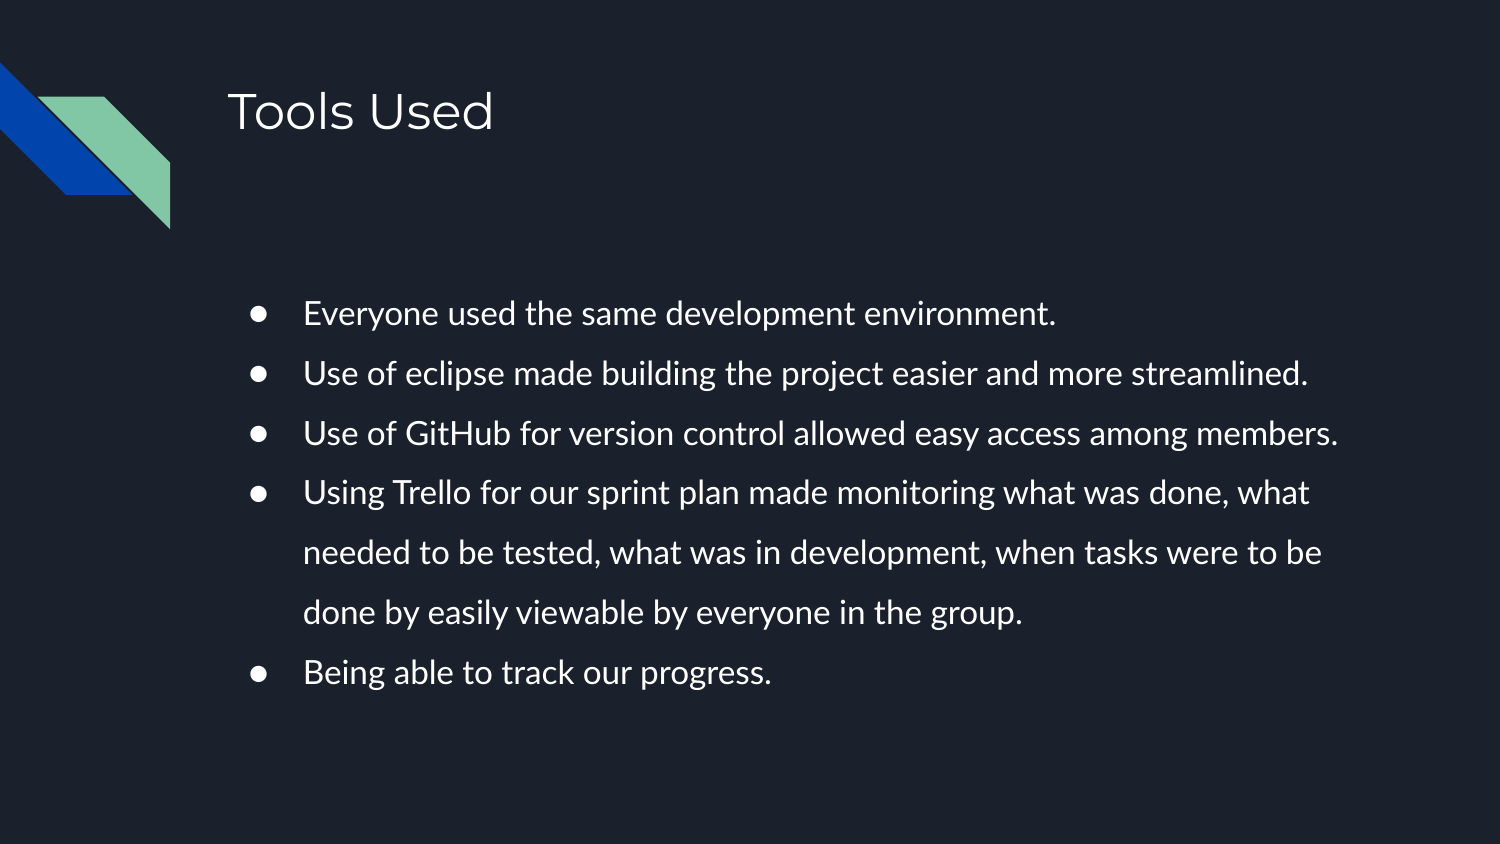

# Tools Used
Everyone used the same development environment.
Use of eclipse made building the project easier and more streamlined.
Use of GitHub for version control allowed easy access among members.
Using Trello for our sprint plan made monitoring what was done, what needed to be tested, what was in development, when tasks were to be done by easily viewable by everyone in the group.
Being able to track our progress.